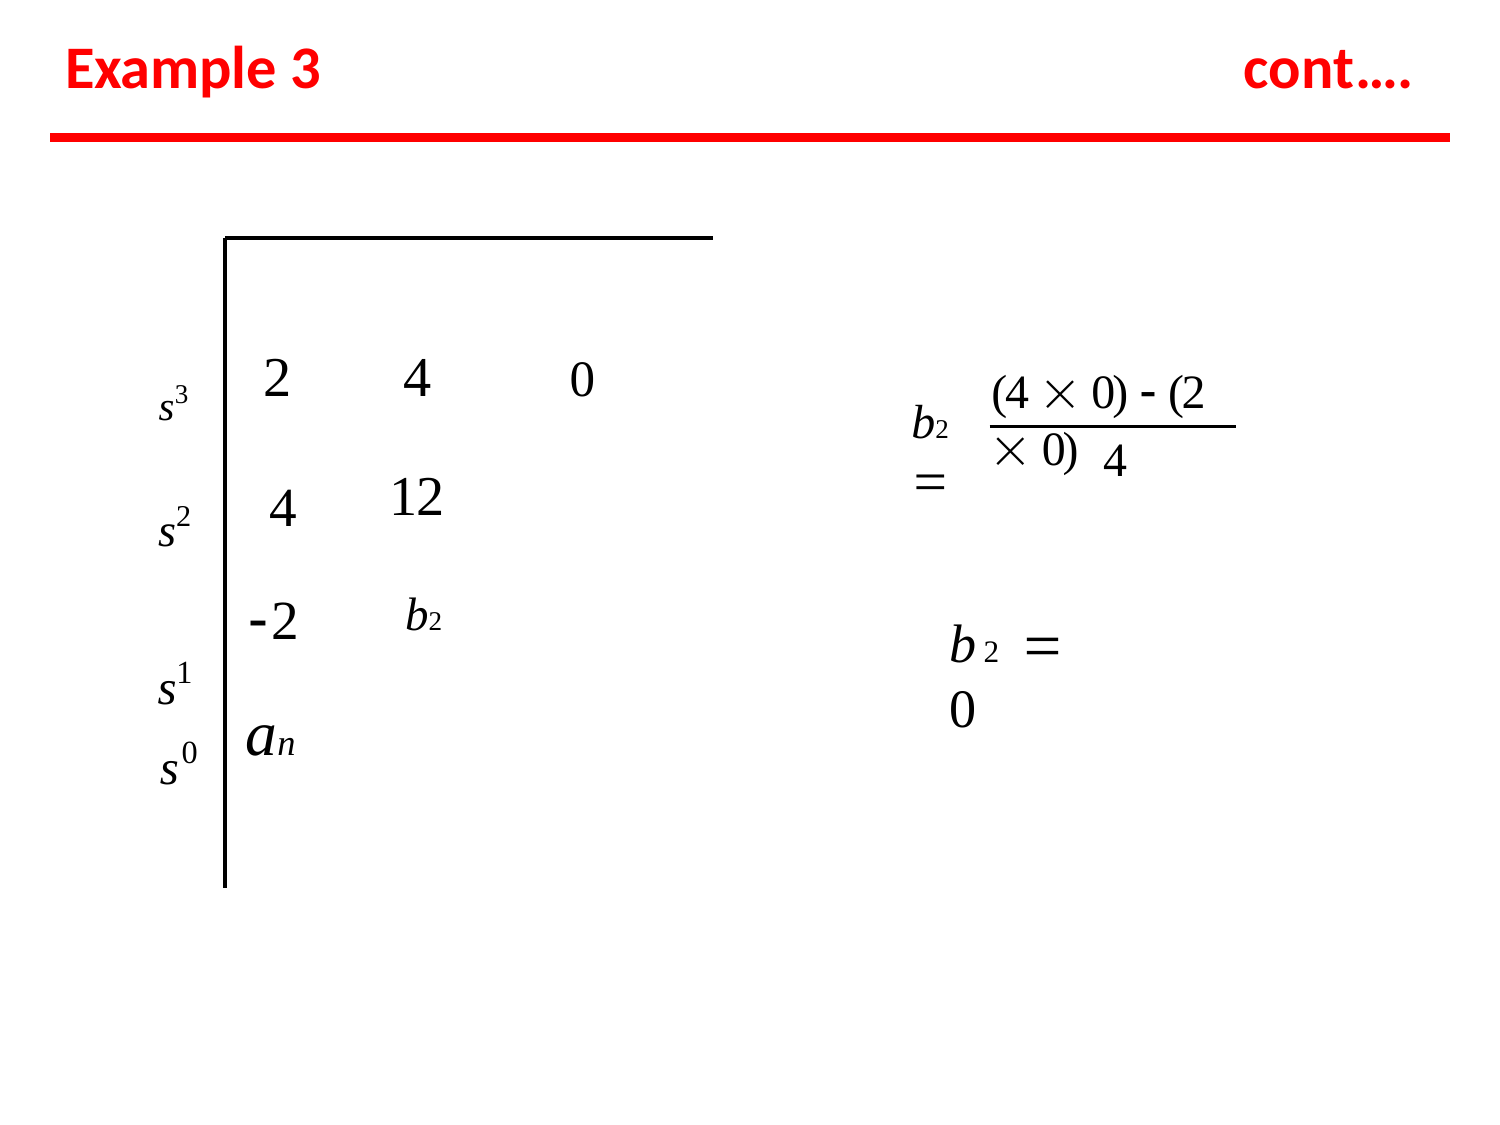

# Example 3
cont….

s3
4
2
0
(4 × 0) − (2 × 0)
b2 =
4

s2
s1
12
4
−2
an
b2
b2 = 0
s0